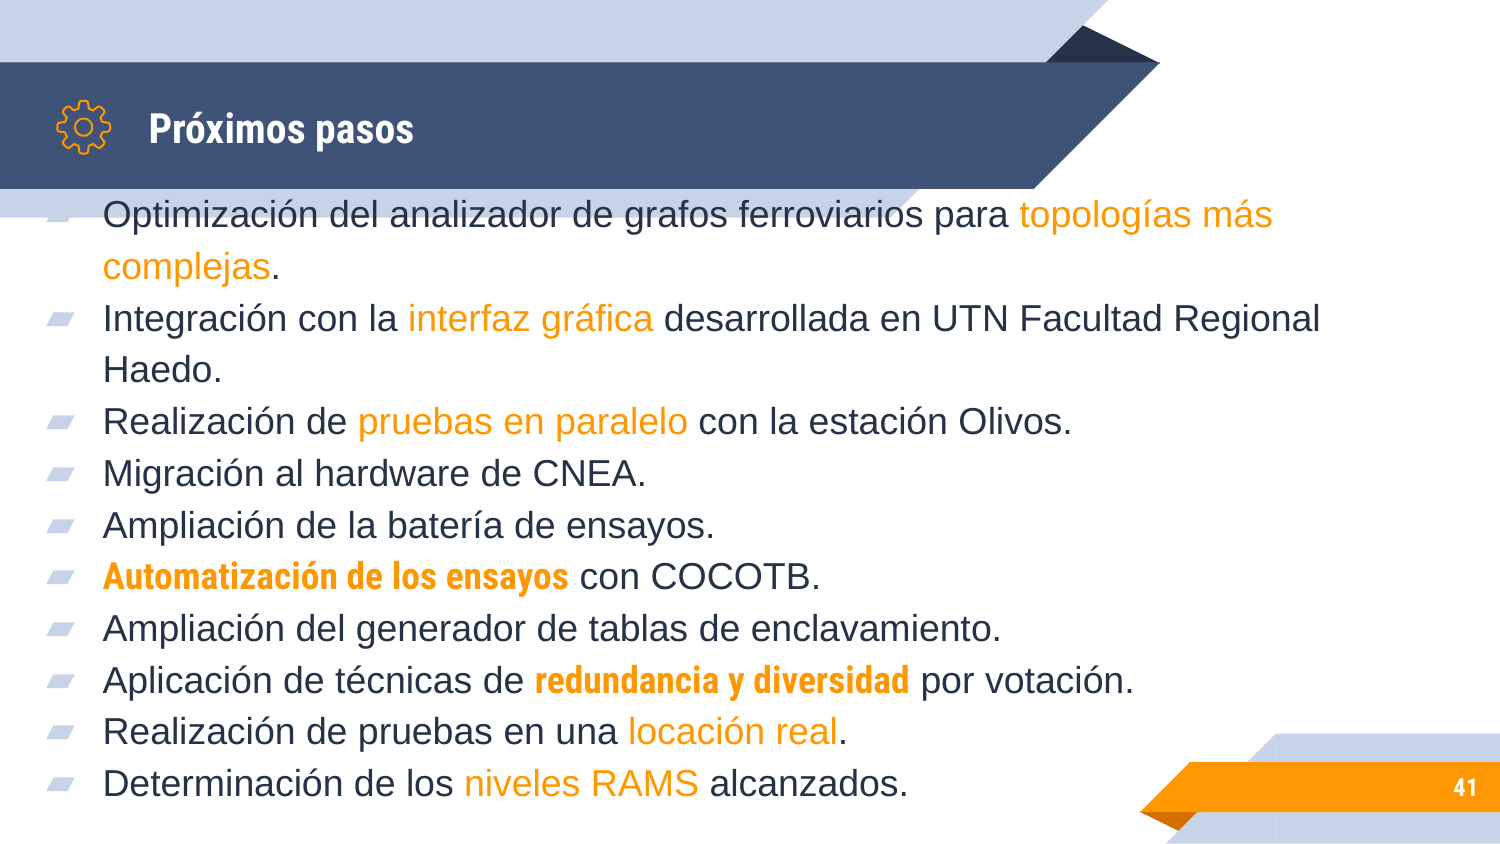

# Próximos pasos

Optimización del analizador de grafos ferroviarios para topologías más complejas.
Integración con la interfaz gráfica desarrollada en UTN Facultad Regional Haedo.
Realización de pruebas en paralelo con la estación Olivos.
Migración al hardware de CNEA.
Ampliación de la batería de ensayos.
Automatización de los ensayos con COCOTB.
Ampliación del generador de tablas de enclavamiento.
Aplicación de técnicas de redundancia y diversidad por votación.
Realización de pruebas en una locación real.
Determinación de los niveles RAMS alcanzados.
41